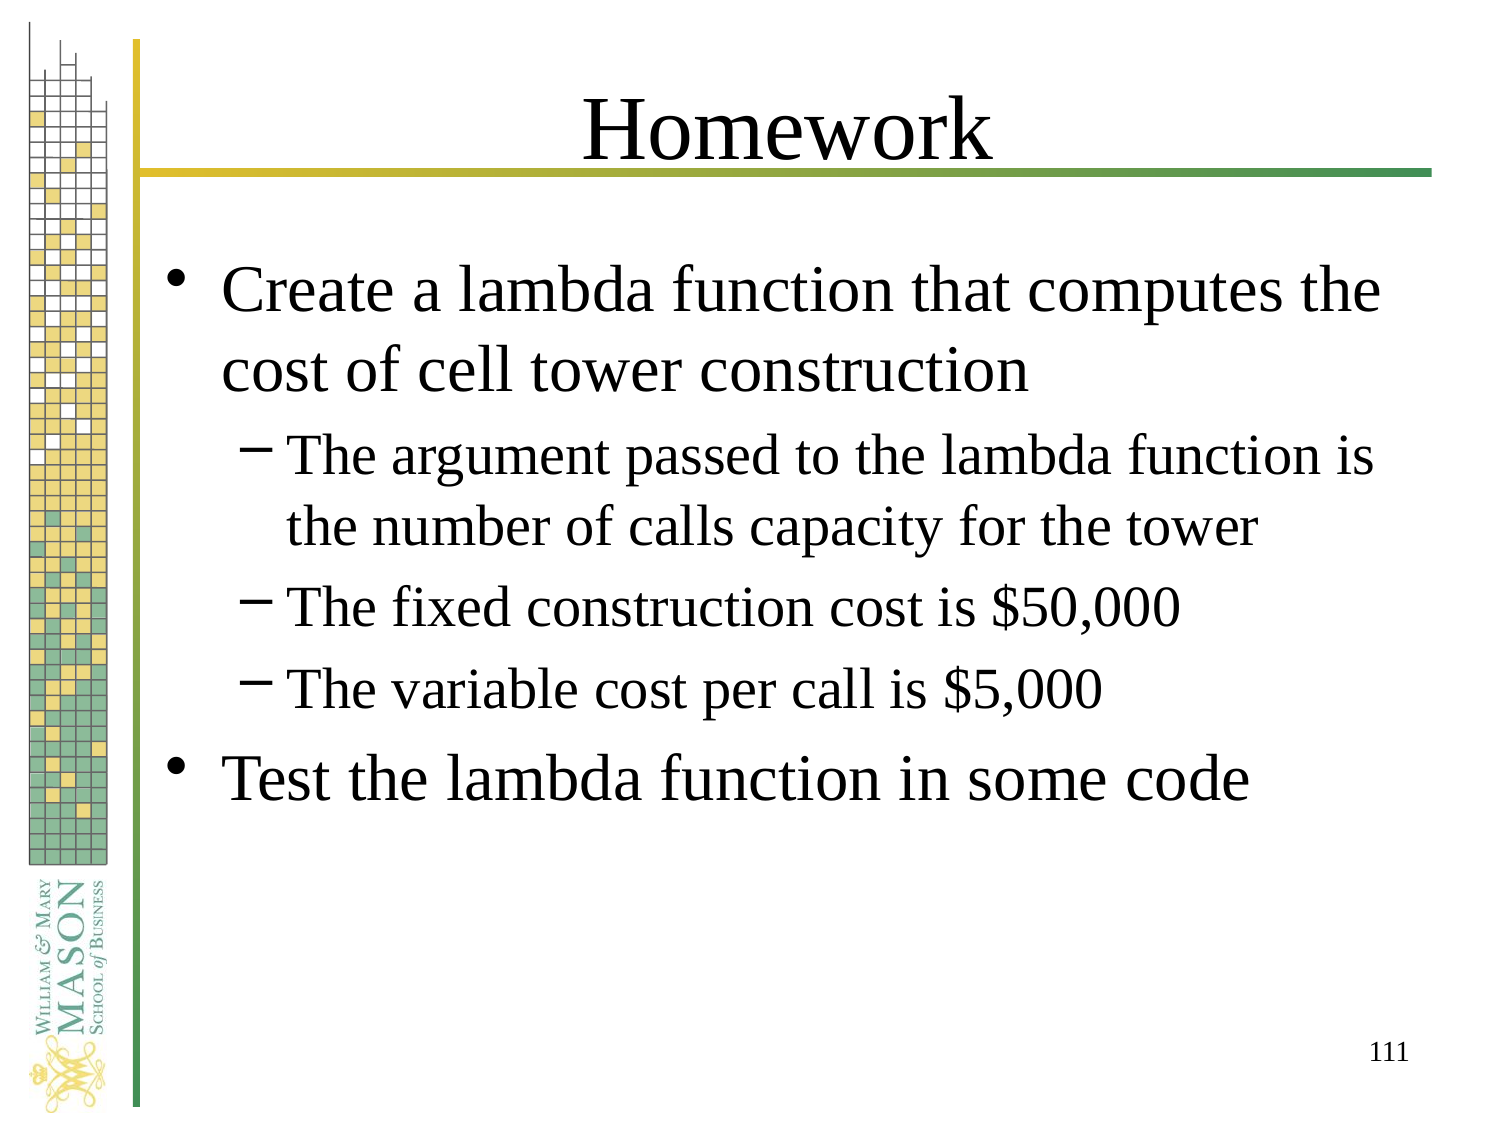

# Homework
Create a lambda function that computes the cost of cell tower construction
The argument passed to the lambda function is the number of calls capacity for the tower
The fixed construction cost is $50,000
The variable cost per call is $5,000
Test the lambda function in some code
111